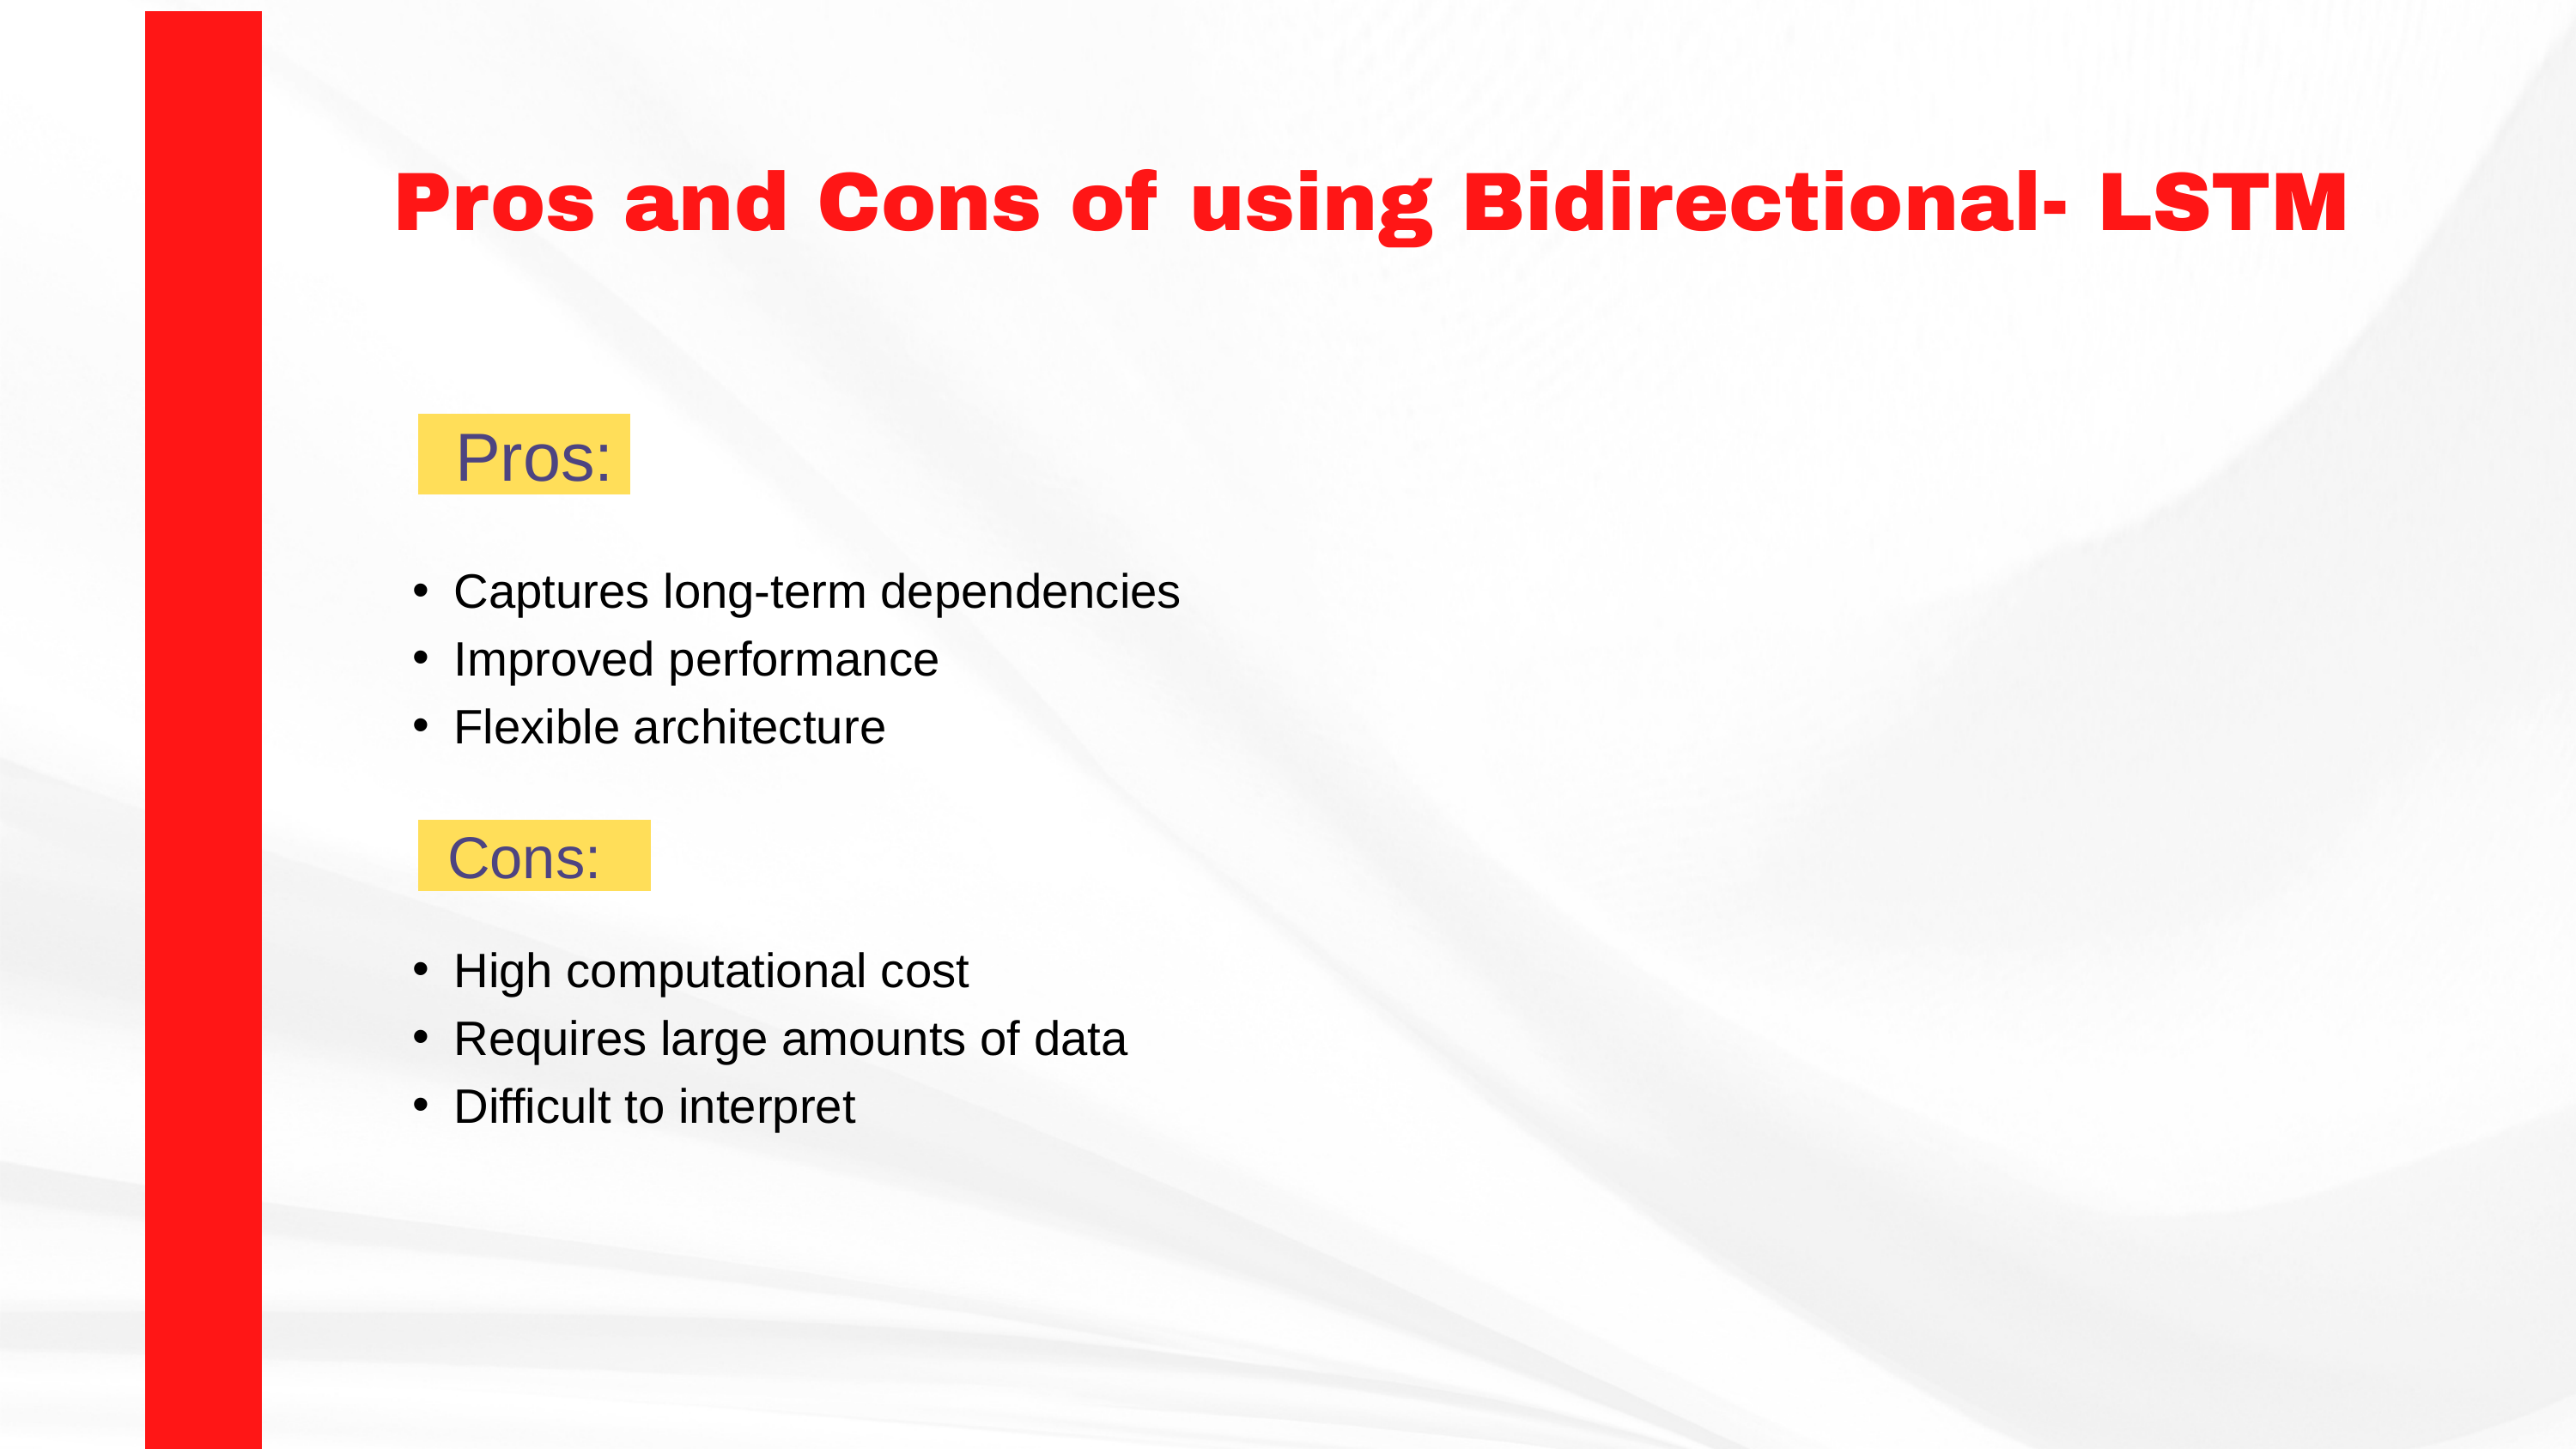

Pros and Cons of using Bidirectional- LSTM
Pros:

Captures long-term dependencies
Improved performance
Flexible architecture
Cons:

High computational cost
Requires large amounts of data
Difficult to interpret